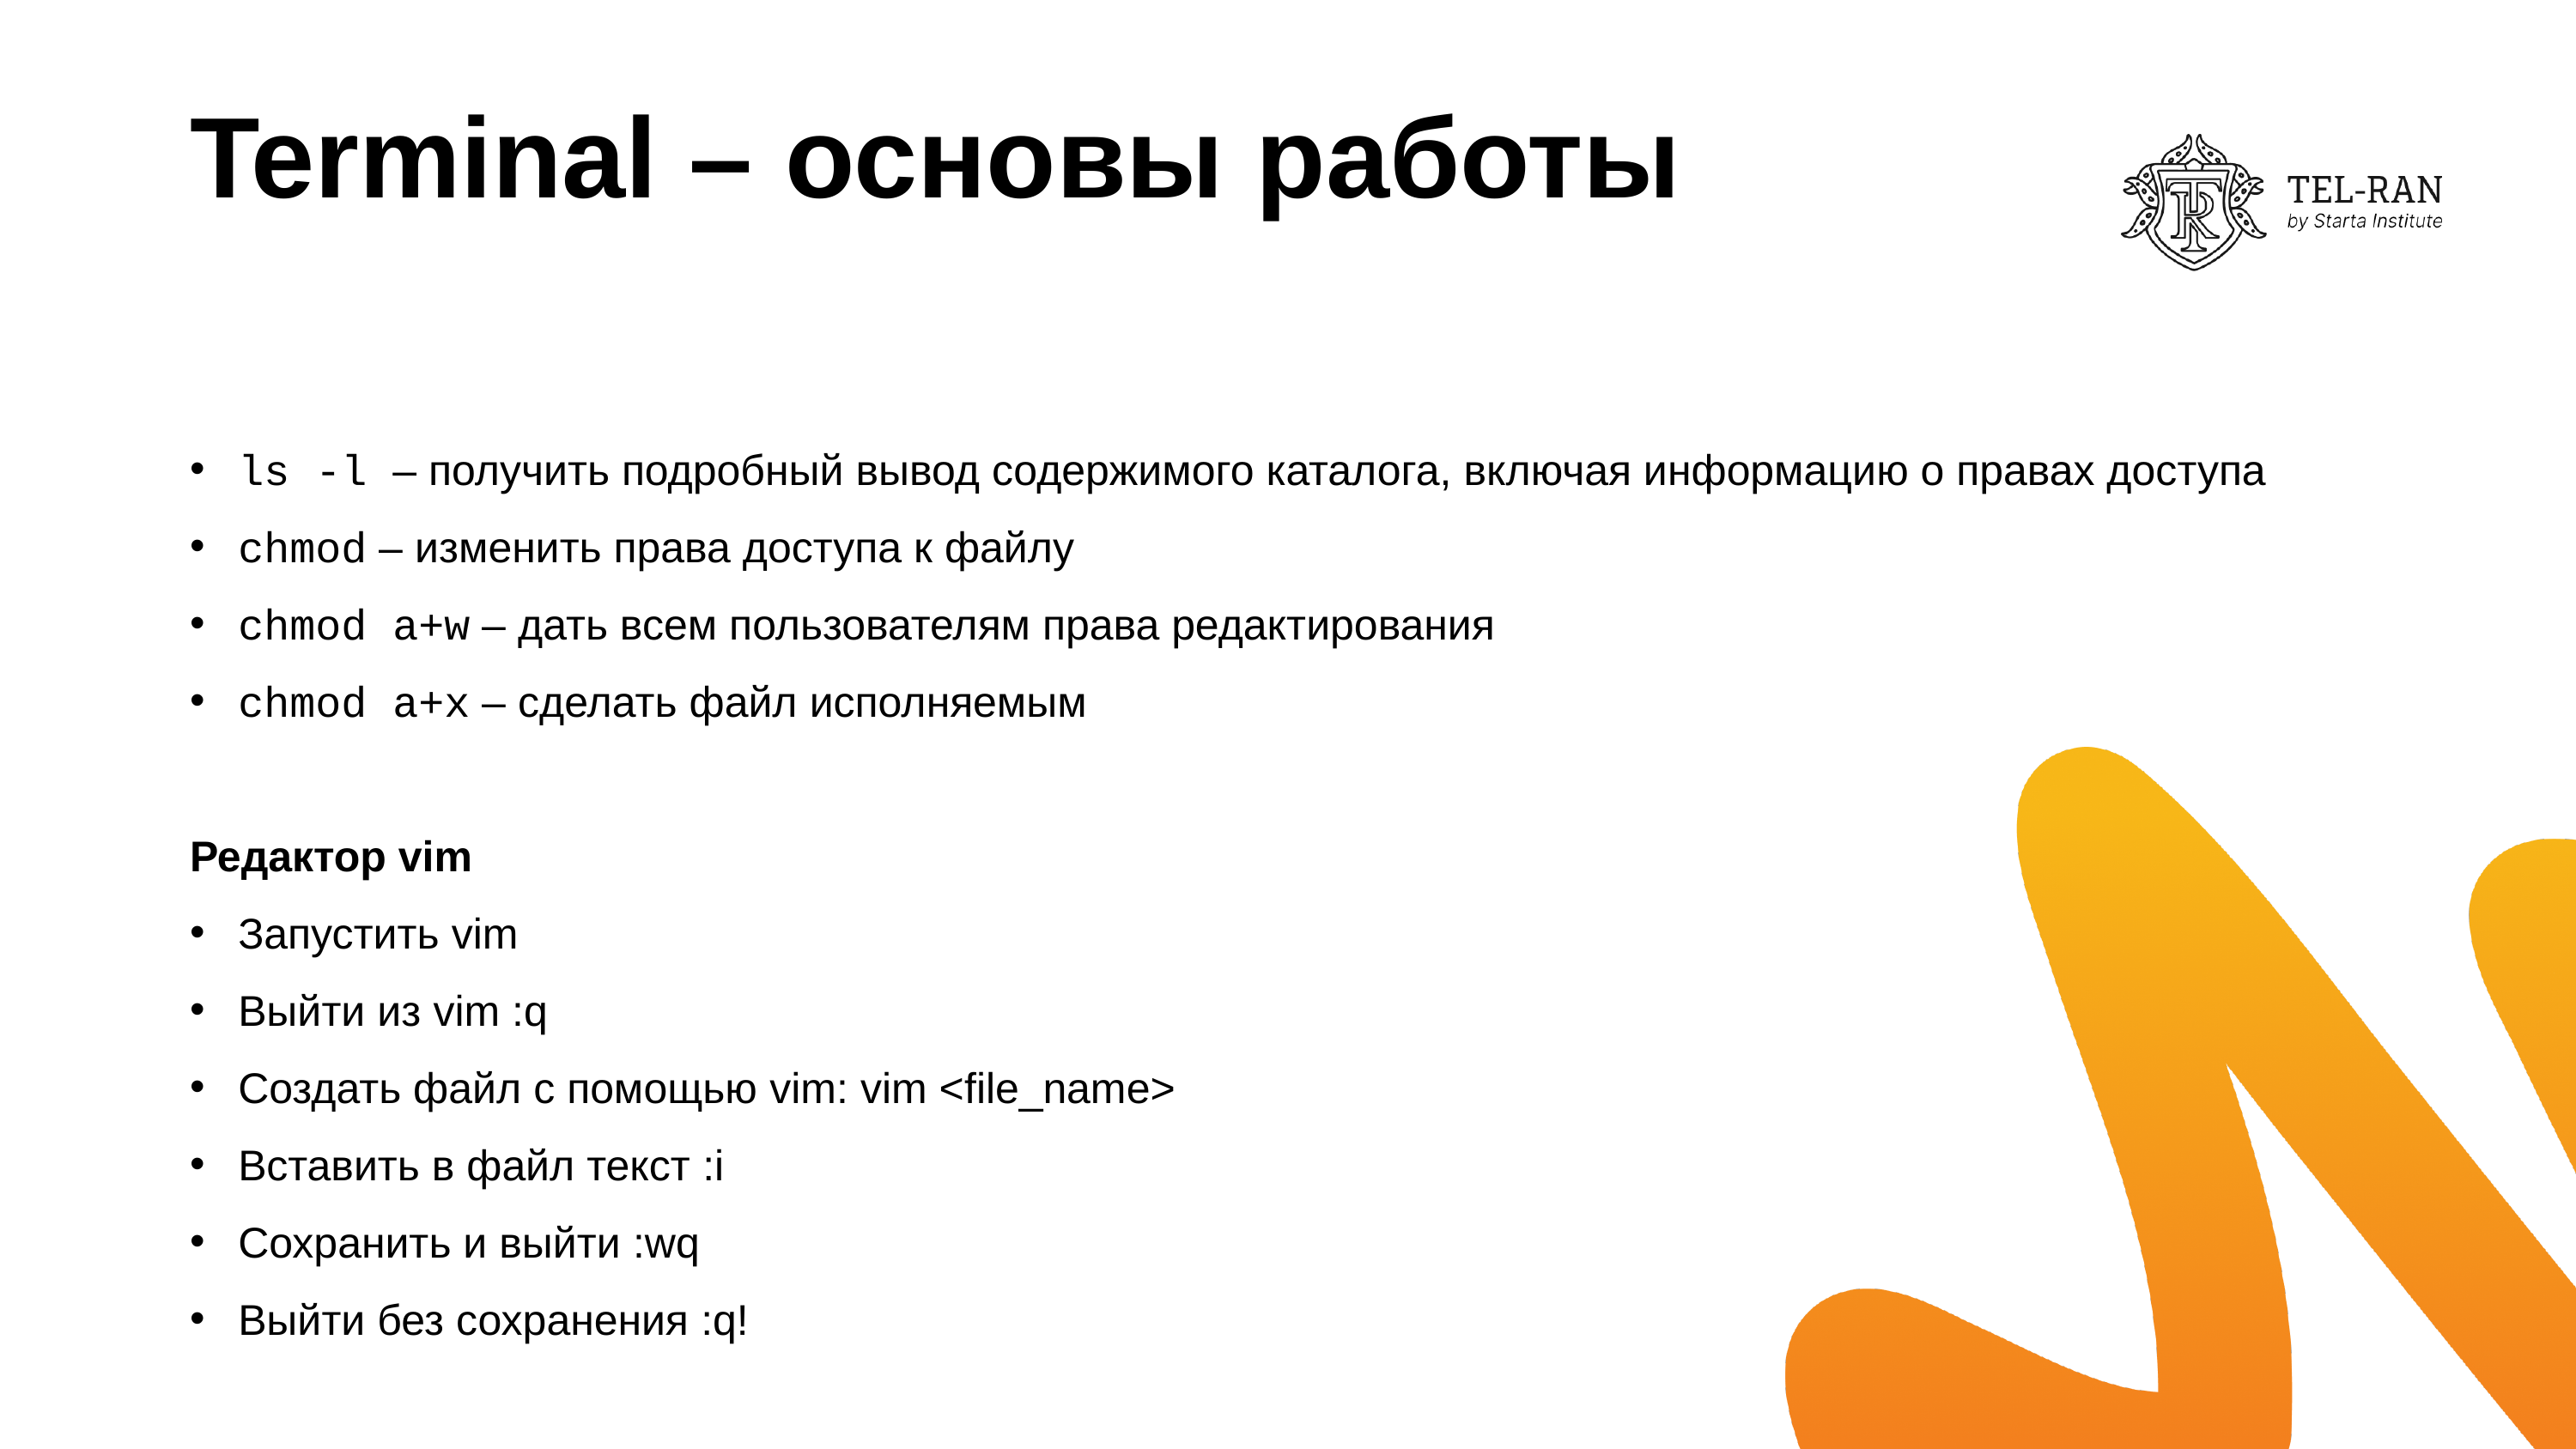

# Terminal – основы работы
ls -l – получить подробный вывод содержимого каталога, включая информацию о правах доступа
chmod – изменить права доступа к файлу
chmod a+w – дать всем пользователям права редактирования
chmod a+x – сделать файл исполняемым

Редактор vim
Запустить vim
Выйти из vim :q
Создать файл с помощью vim: vim <file_name>
Вставить в файл текст :i
Сохранить и выйти :wq
Выйти без сохранения :q!